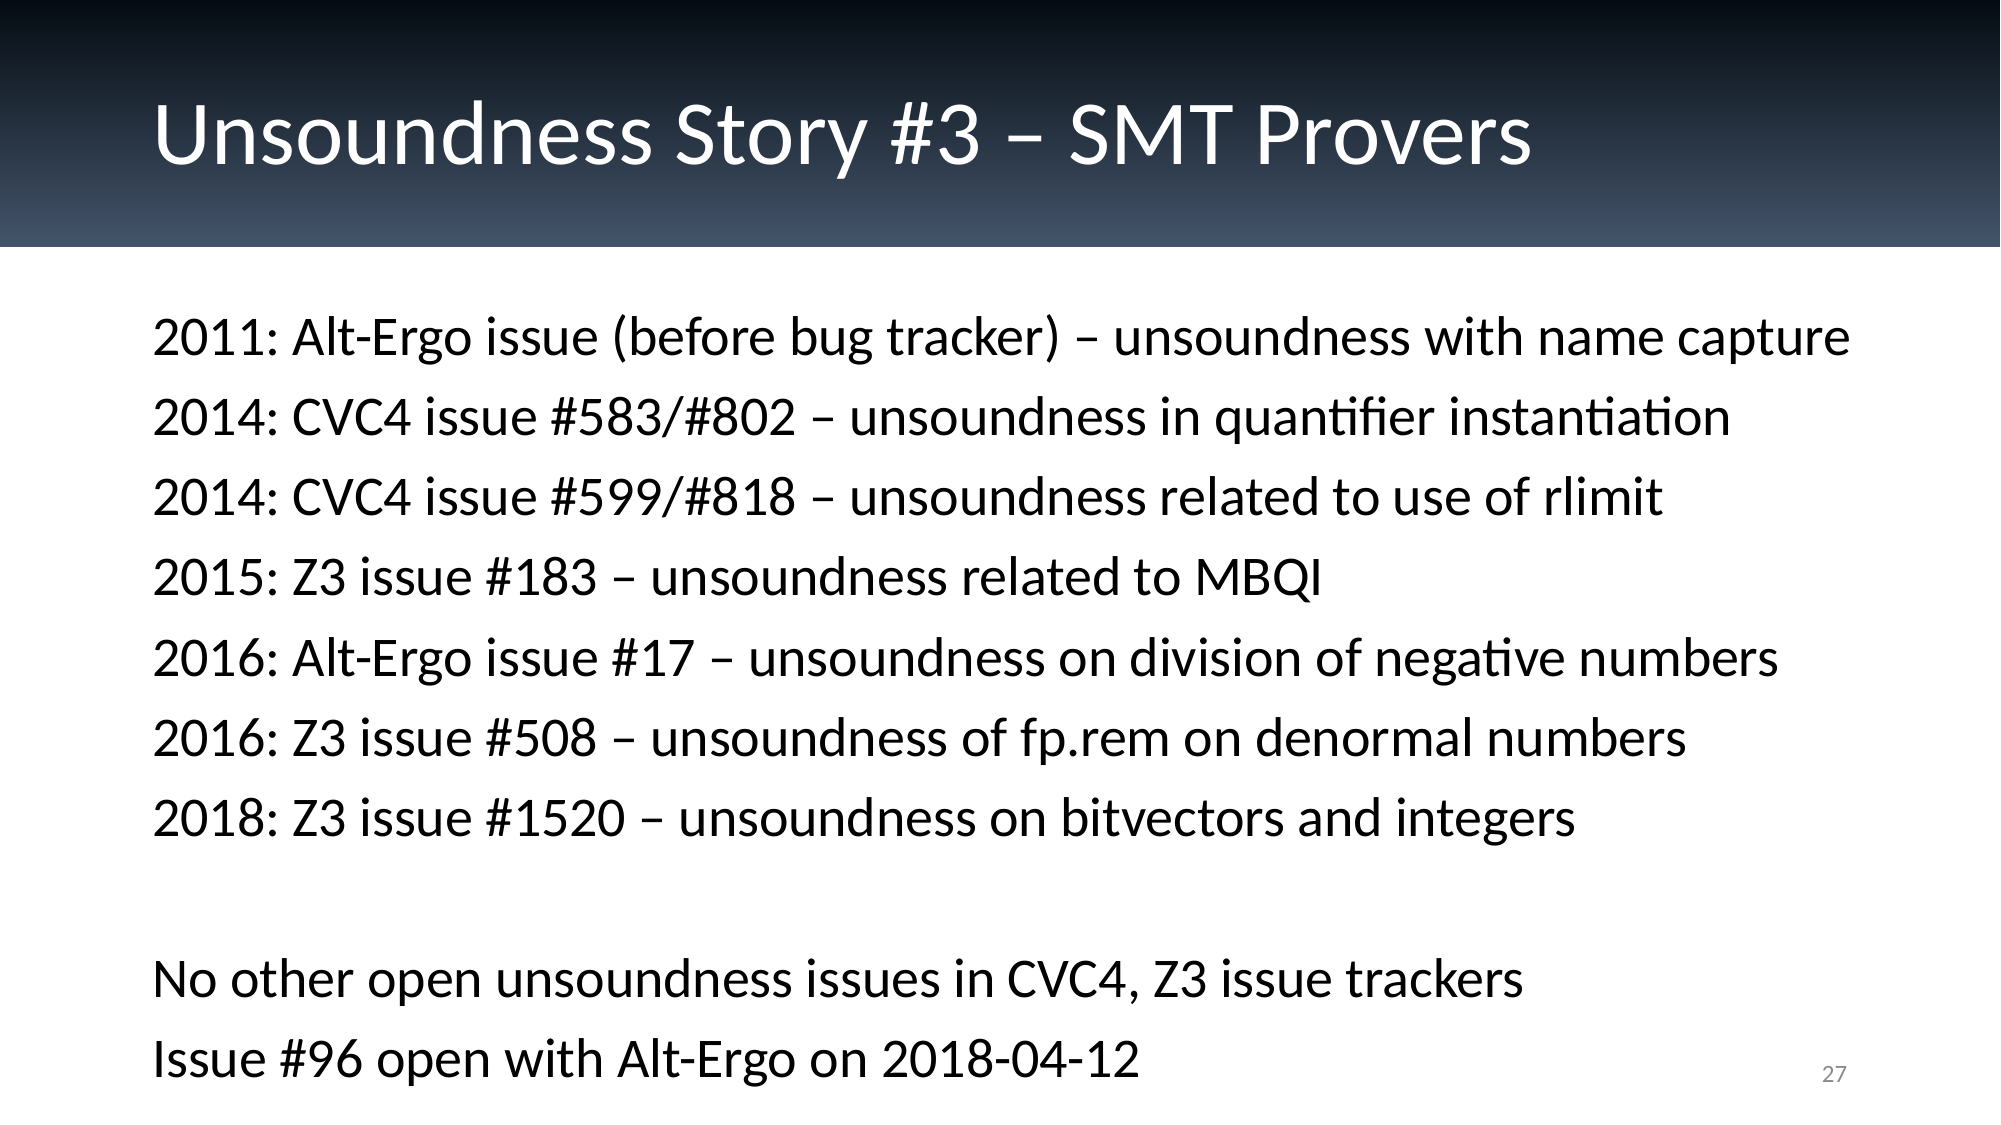

# Unsoundness Story #3 – SMT Provers
2011: Alt-Ergo issue (before bug tracker) – unsoundness with name capture
2014: CVC4 issue #583/#802 – unsoundness in quantifier instantiation
2014: CVC4 issue #599/#818 – unsoundness related to use of rlimit
2015: Z3 issue #183 – unsoundness related to MBQI
2016: Alt-Ergo issue #17 – unsoundness on division of negative numbers
2016: Z3 issue #508 – unsoundness of fp.rem on denormal numbers
2018: Z3 issue #1520 – unsoundness on bitvectors and integers

No other open unsoundness issues in CVC4, Z3 issue trackers
Issue #96 open with Alt-Ergo on 2018-04-12
27